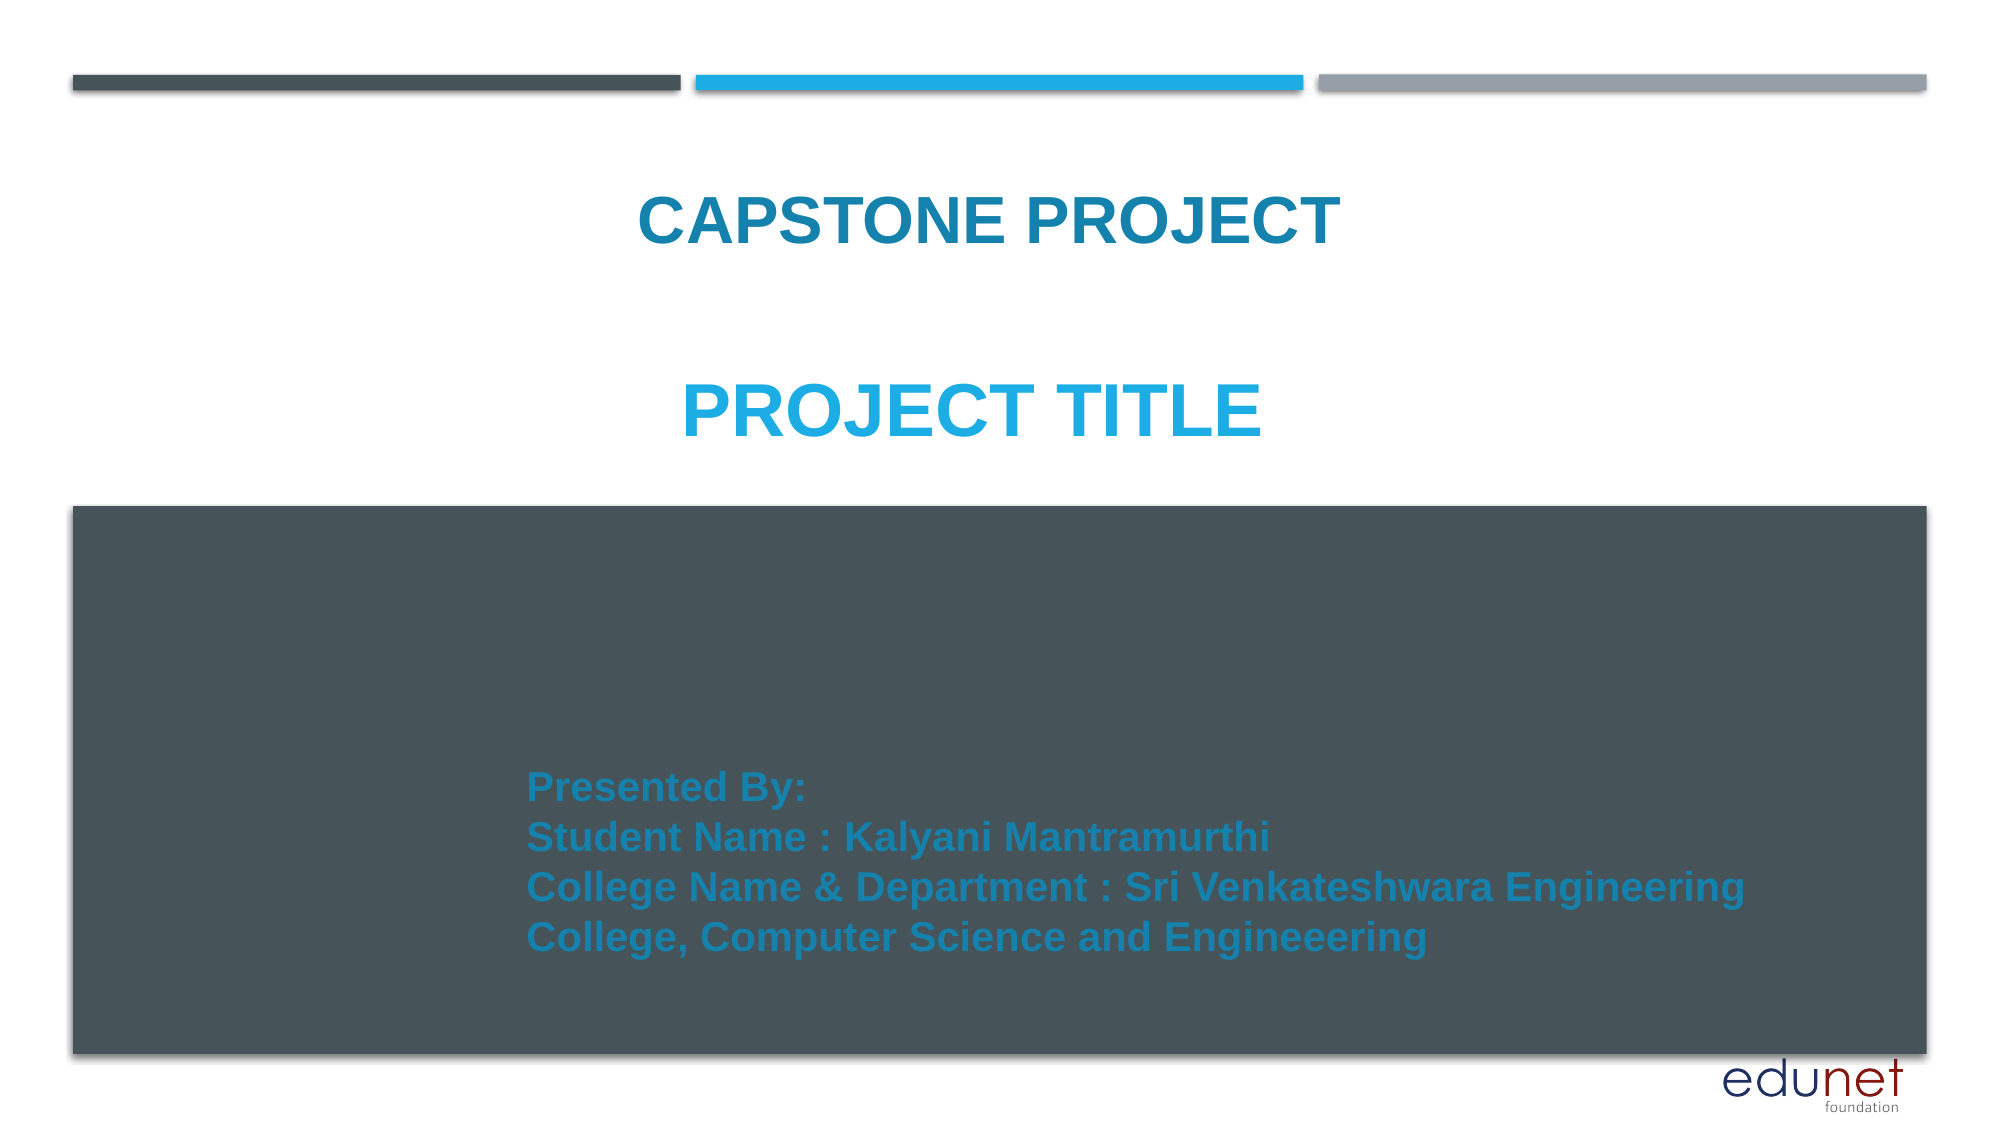

CAPSTONE PROJECT
# PROJECT TITLE
Presented By:
Student Name : Kalyani Mantramurthi
College Name & Department : Sri Venkateshwara Engineering College, Computer Science and Engineeering